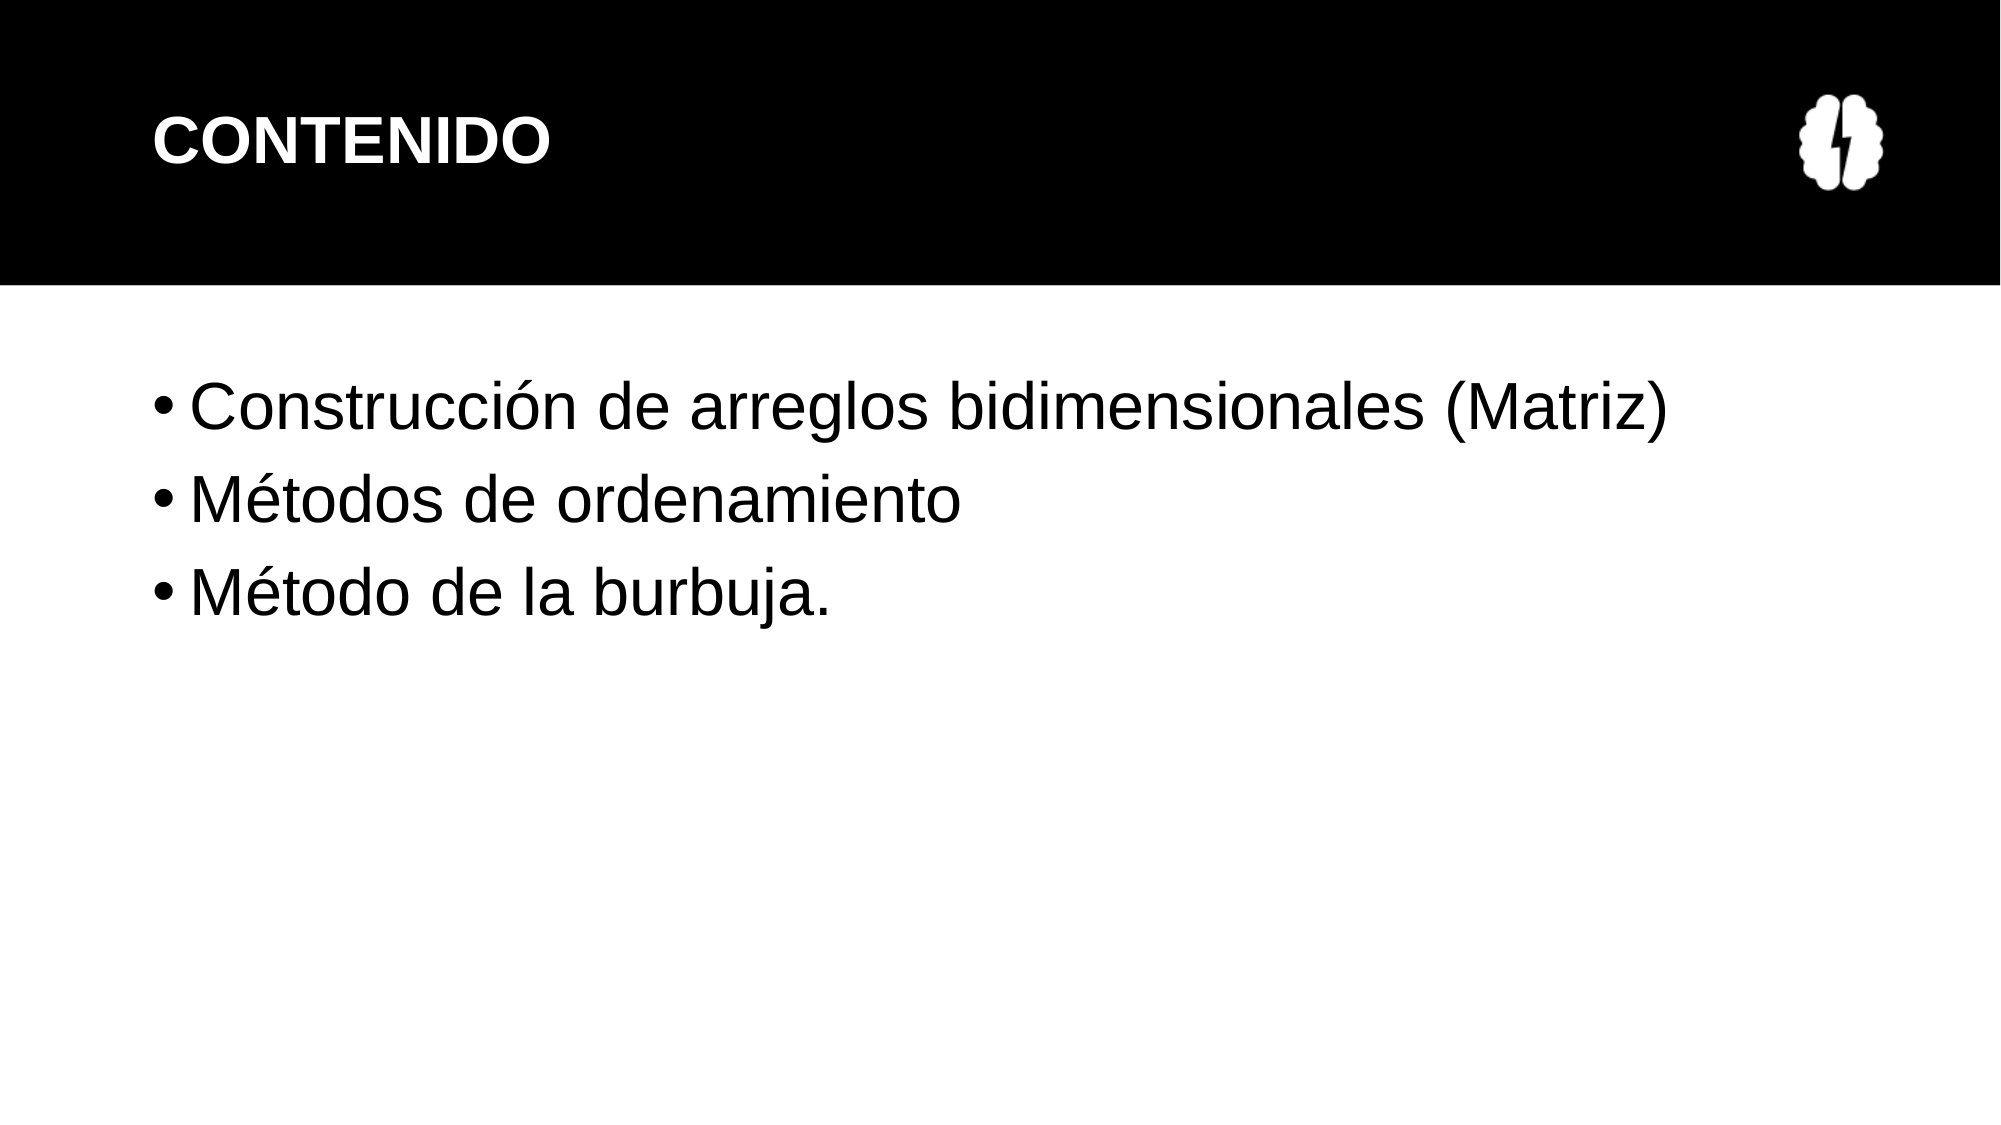

# CONTENIDO
Construcción de arreglos bidimensionales (Matriz)
Métodos de ordenamiento
Método de la burbuja.